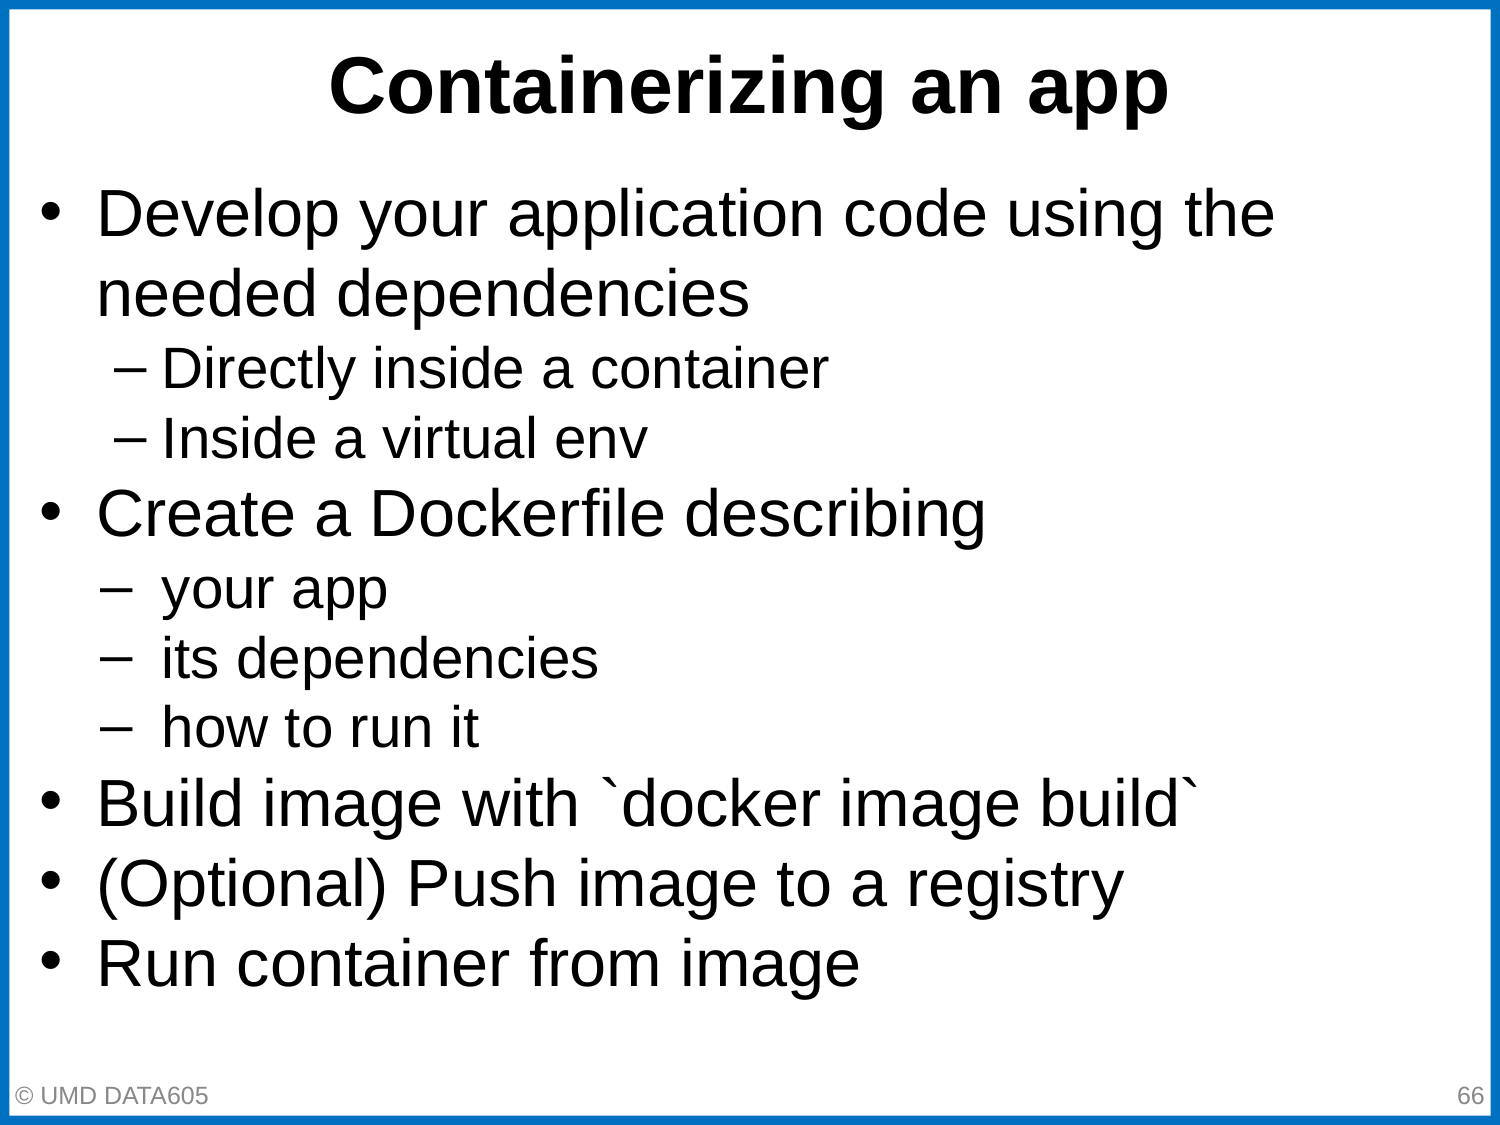

# Containerizing an app
Develop your application code using the needed dependencies
Directly inside a container
Inside a virtual env
Create a Dockerfile describing
your app
its dependencies
how to run it
Build image with `docker image build`
(Optional) Push image to a registry
Run container from image
© UMD DATA605
66